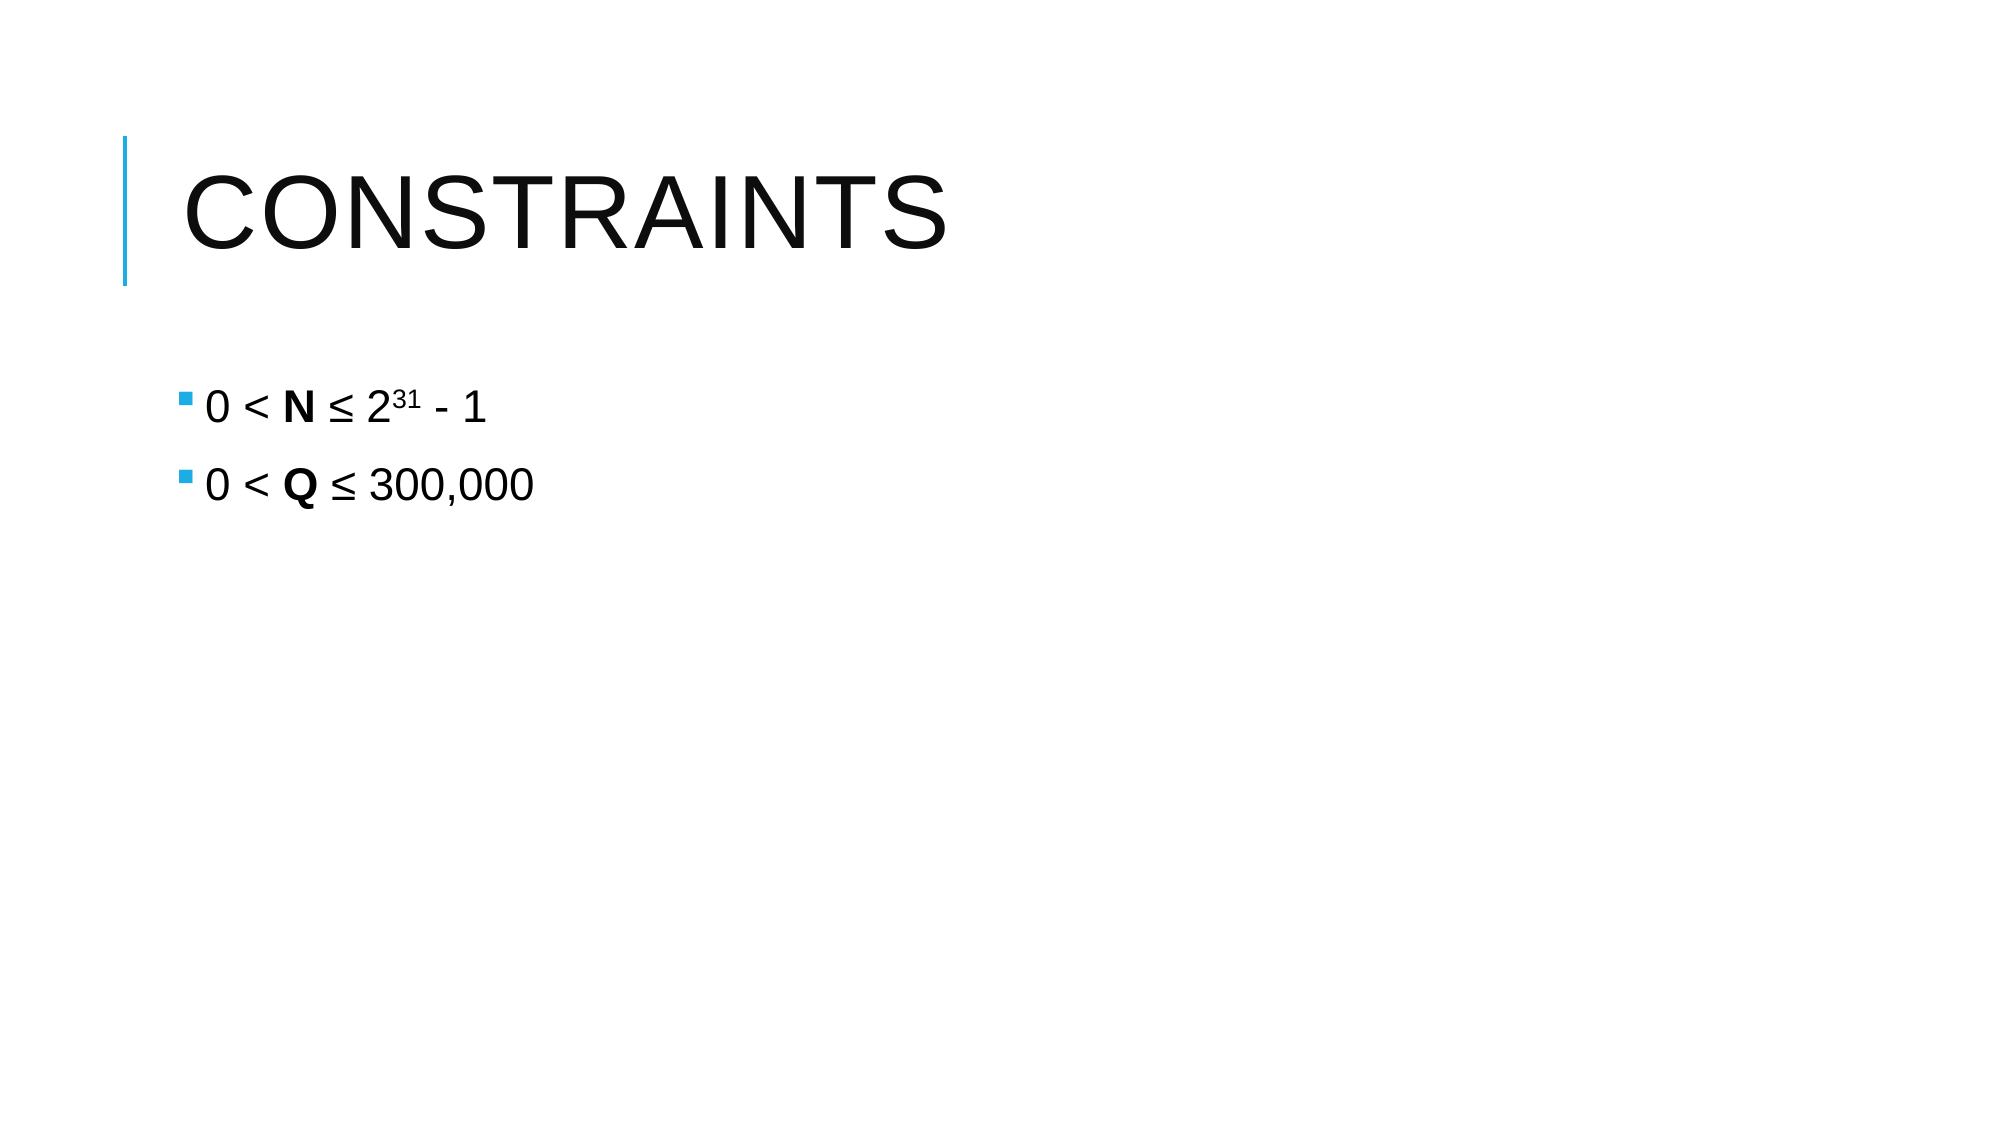

# Constraints
0 < N ≤ 231 - 1
0 < Q ≤ 300,000